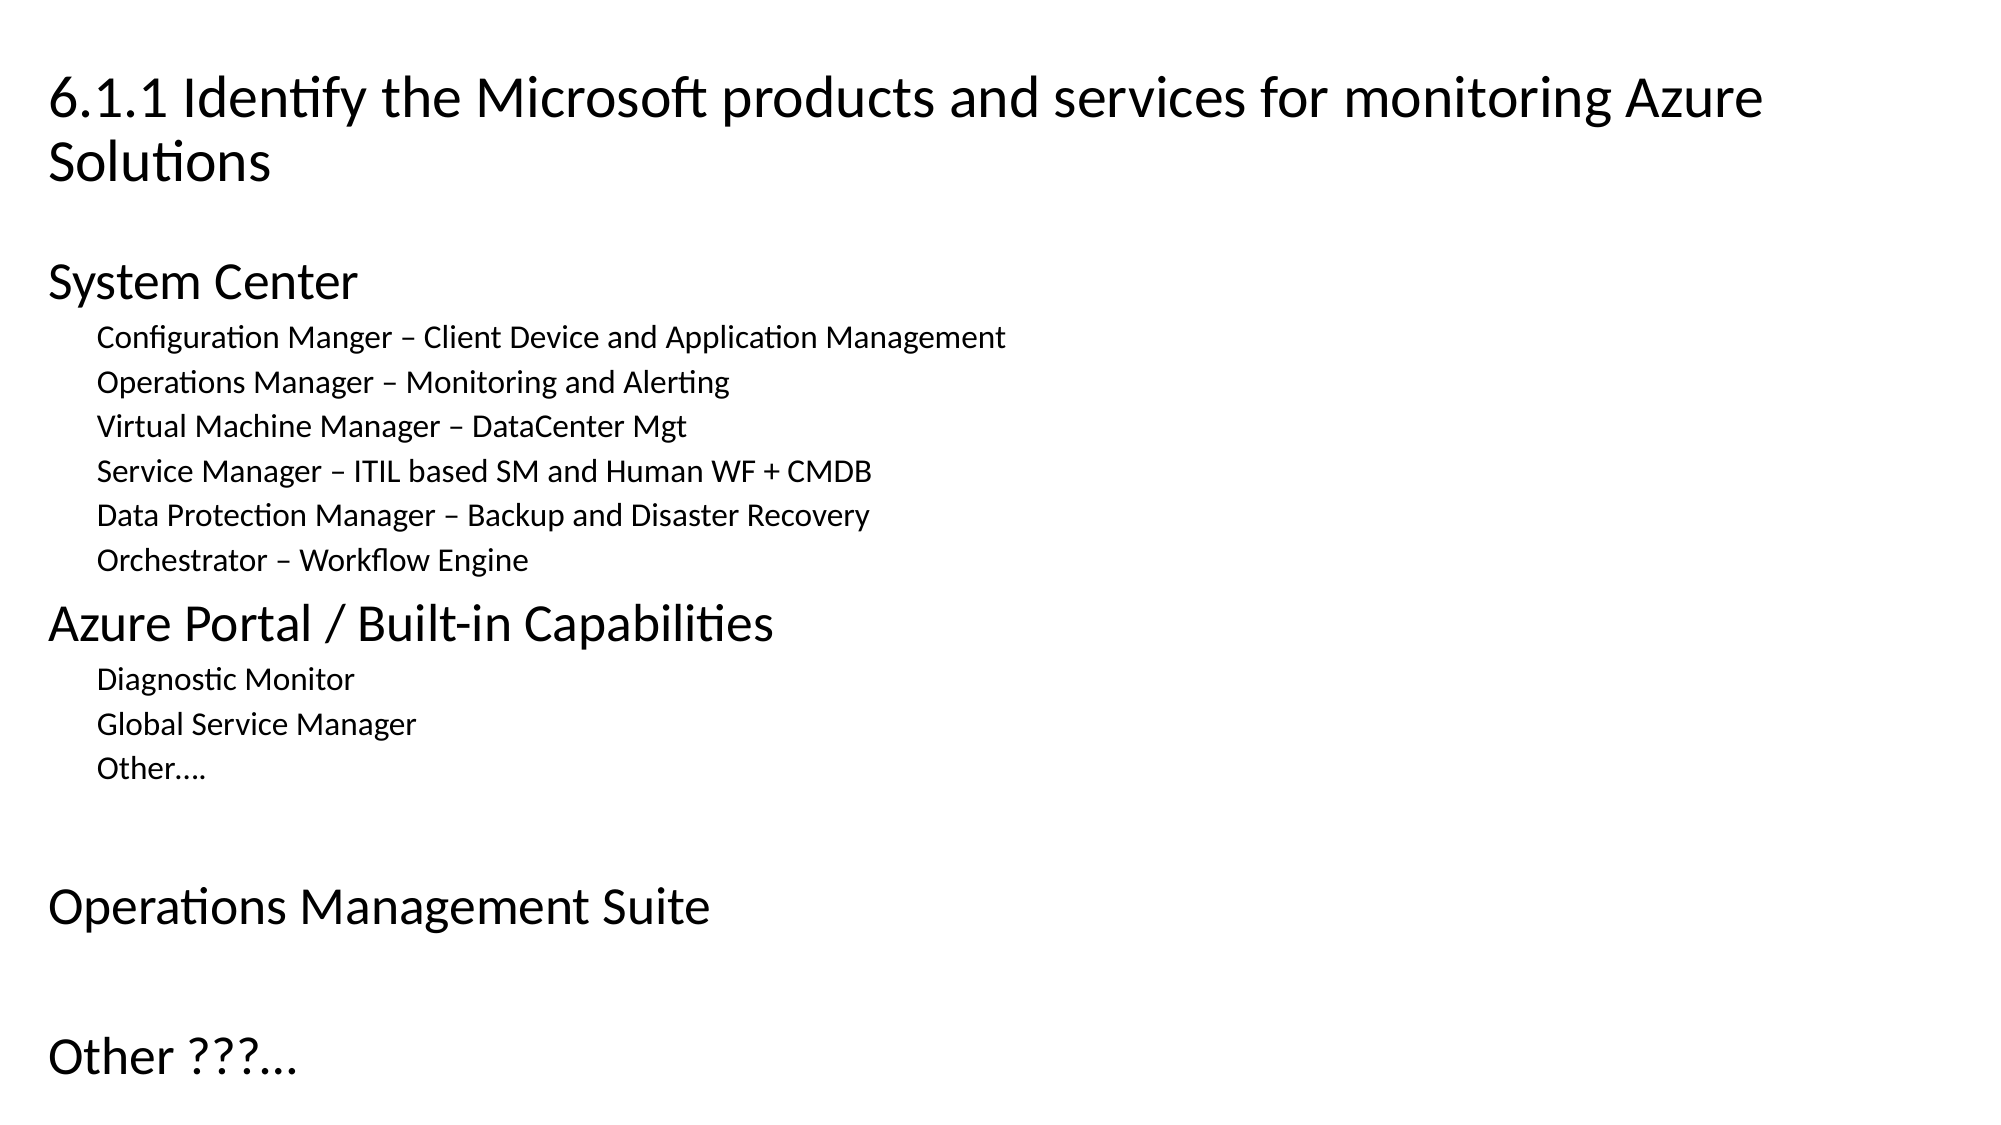

# 6.1.1 Identify the Microsoft products and services for monitoring Azure Solutions
System Center
Configuration Manger – Client Device and Application Management
Operations Manager – Monitoring and Alerting
Virtual Machine Manager – DataCenter Mgt
Service Manager – ITIL based SM and Human WF + CMDB
Data Protection Manager – Backup and Disaster Recovery
Orchestrator – Workflow Engine
Azure Portal / Built-in Capabilities
Diagnostic Monitor
Global Service Manager
Other….

Operations Management Suite

Other ???…